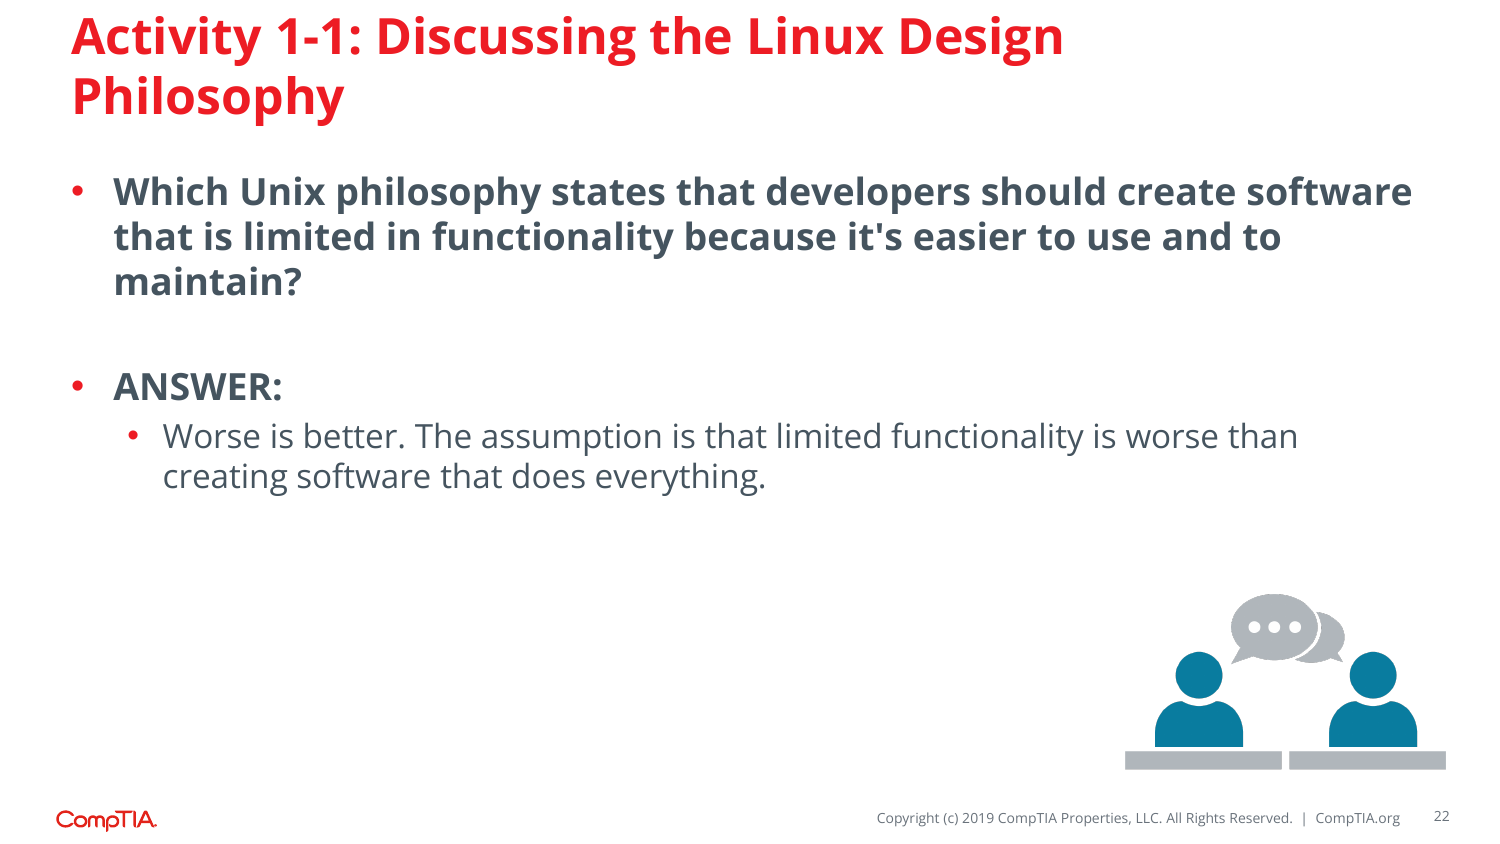

# Activity 1-1: Discussing the Linux Design Philosophy
Which Unix philosophy states that developers should create software that is limited in functionality because it's easier to use and to maintain?

ANSWER:
Worse is better. The assumption is that limited functionality is worse than creating software that does everything.
22